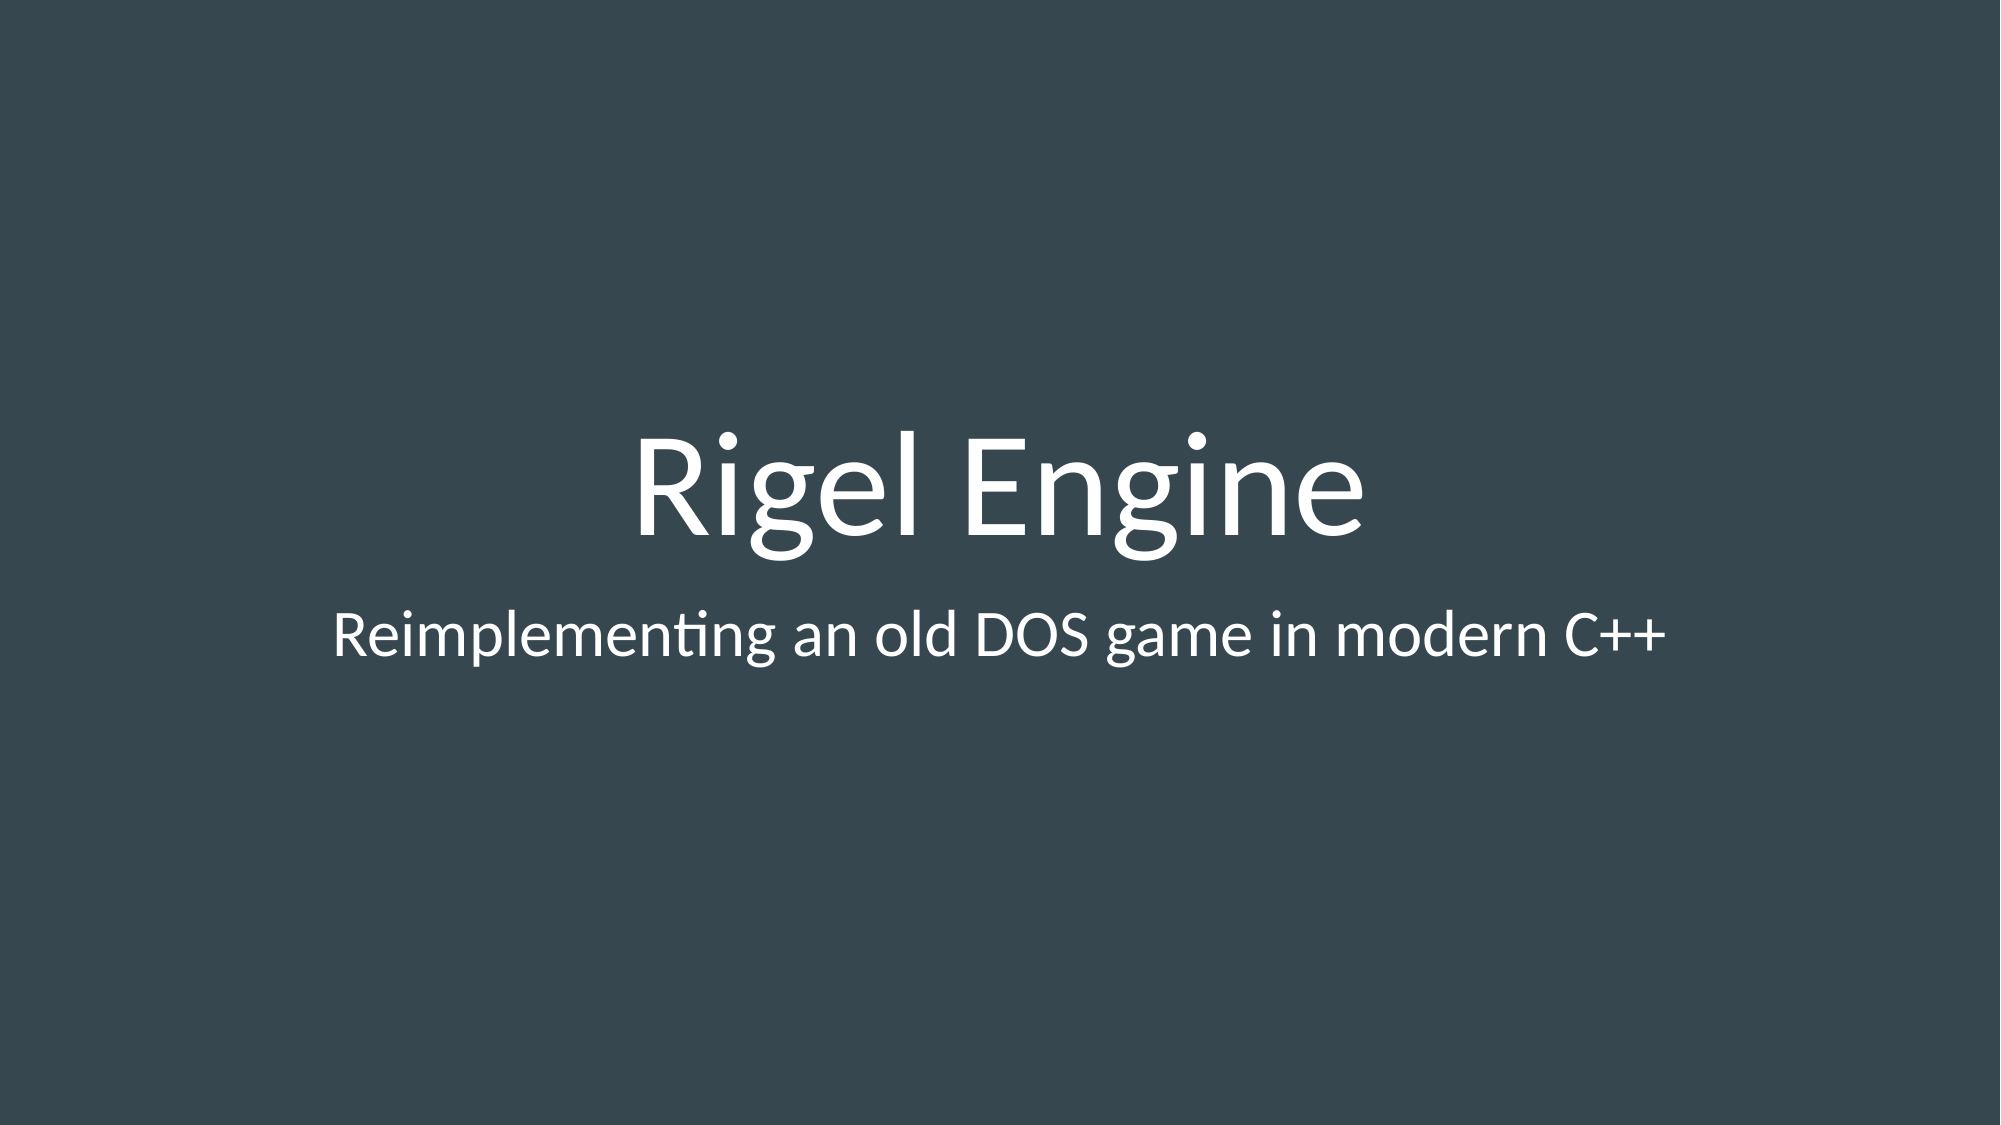

# Rigel Engine
Reimplementing an old DOS game in modern C++